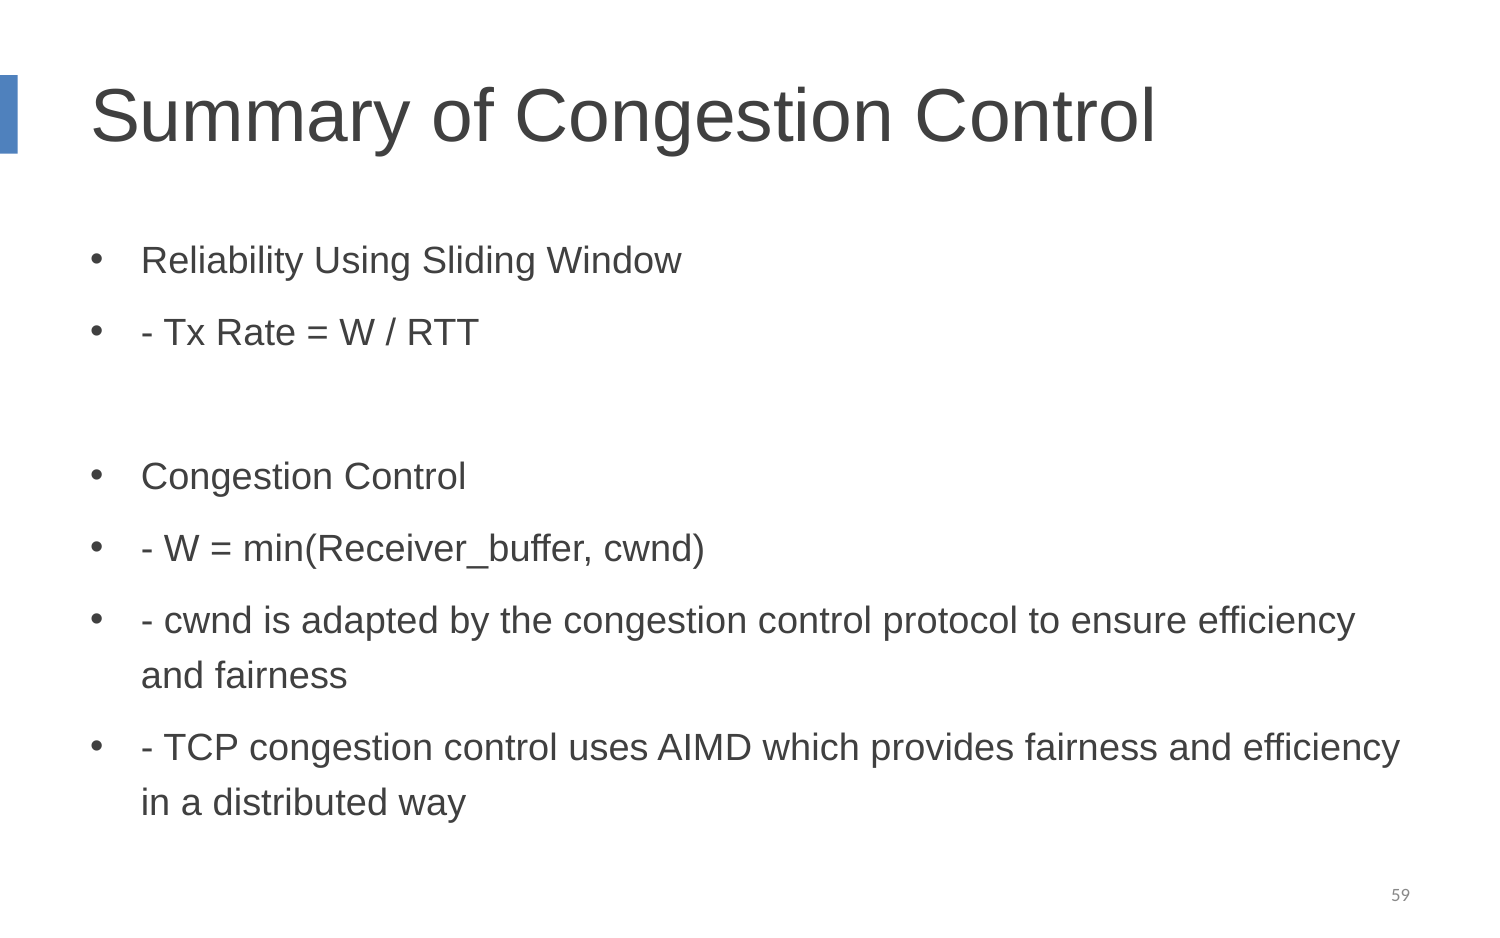

# Summary of Congestion Control
Reliability Using Sliding Window
- Tx Rate = W / RTT

Congestion Control
- W = min(Receiver_buffer, cwnd)
- cwnd is adapted by the congestion control protocol to ensure efficiency and fairness
- TCP congestion control uses AIMD which provides fairness and efficiency in a distributed way
59